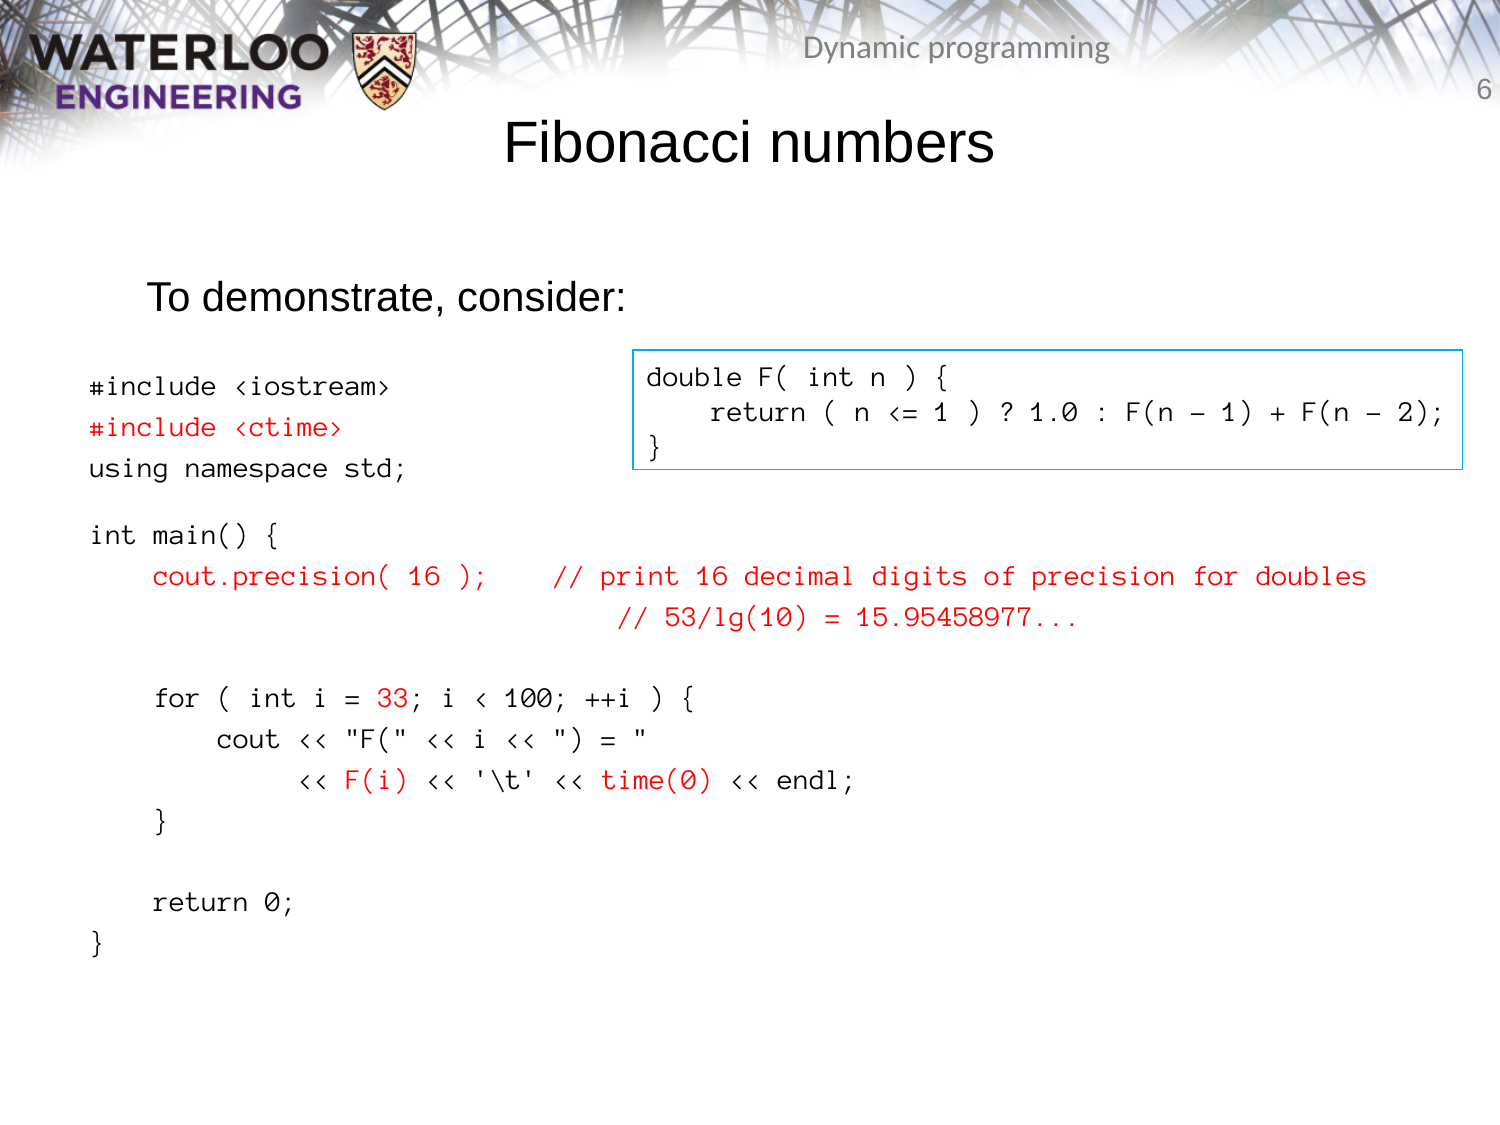

# Fibonacci numbers
	To demonstrate, consider:

#include <iostream>
#include <ctime>
using namespace std;

int main() {
    cout.precision( 16 );    // print 16 decimal digits of precision for doubles
                                 // 53/lg(10) = 15.95458977...

    for ( int i = 33; i < 100; ++i ) {
        cout << "F(" << i << ") = "
             << F(i) << '\t' << time(0) << endl;
    }

    return 0;
}
double F( int n ) {
    return ( n <= 1 ) ? 1.0 : F(n - 1) + F(n - 2);
}